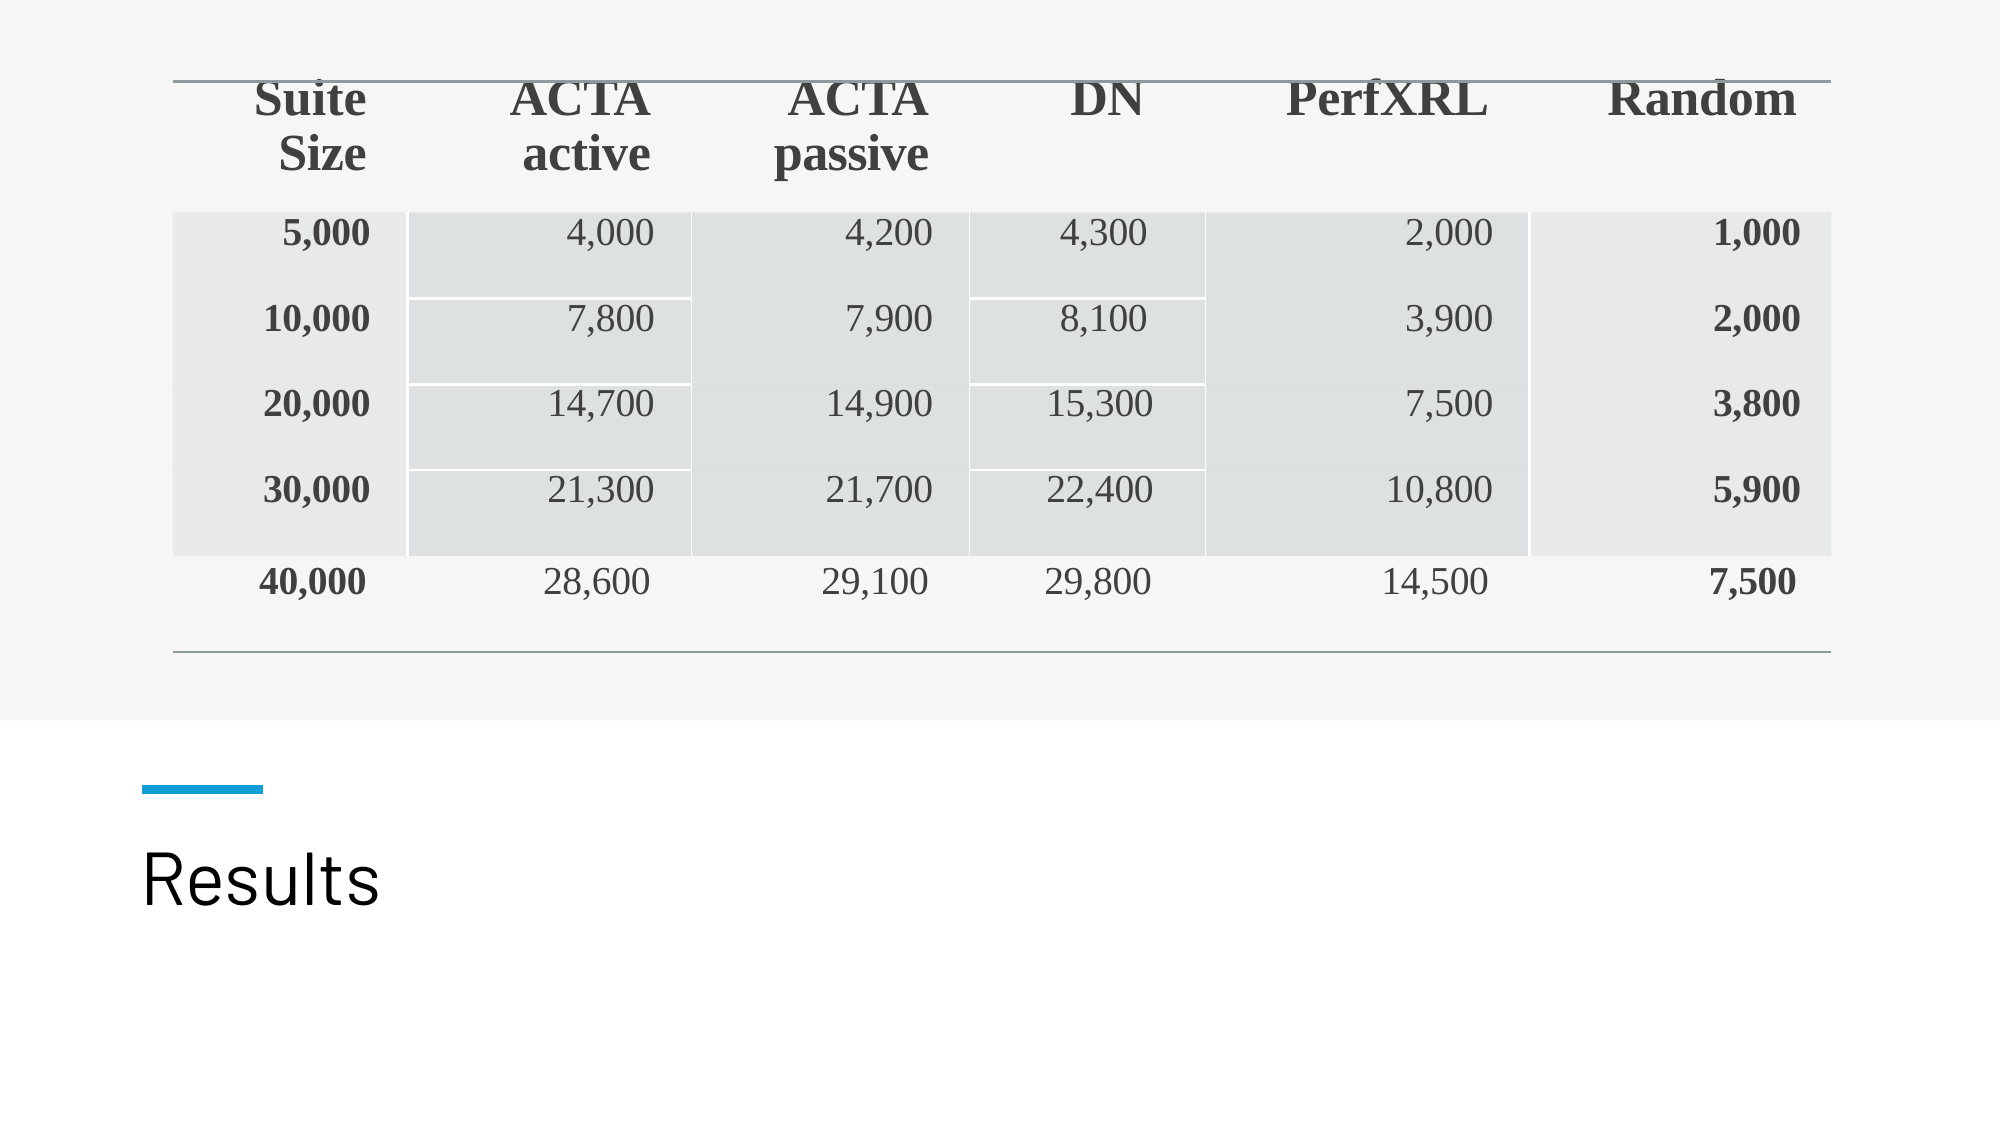

| Suite Size | ACTA active | ACTA passive | DN | PerfXRL | Random |
| --- | --- | --- | --- | --- | --- |
| 5,000 | 4,000 | 4,200 | 4,300 | 2,000 | 1,000 |
| 10,000 | 7,800 | 7,900 | 8,100 | 3,900 | 2,000 |
| 20,000 | 14,700 | 14,900 | 15,300 | 7,500 | 3,800 |
| 30,000 | 21,300 | 21,700 | 22,400 | 10,800 | 5,900 |
| 40,000 | 28,600 | 29,100 | 29,800 | 14,500 | 7,500 |
# Results